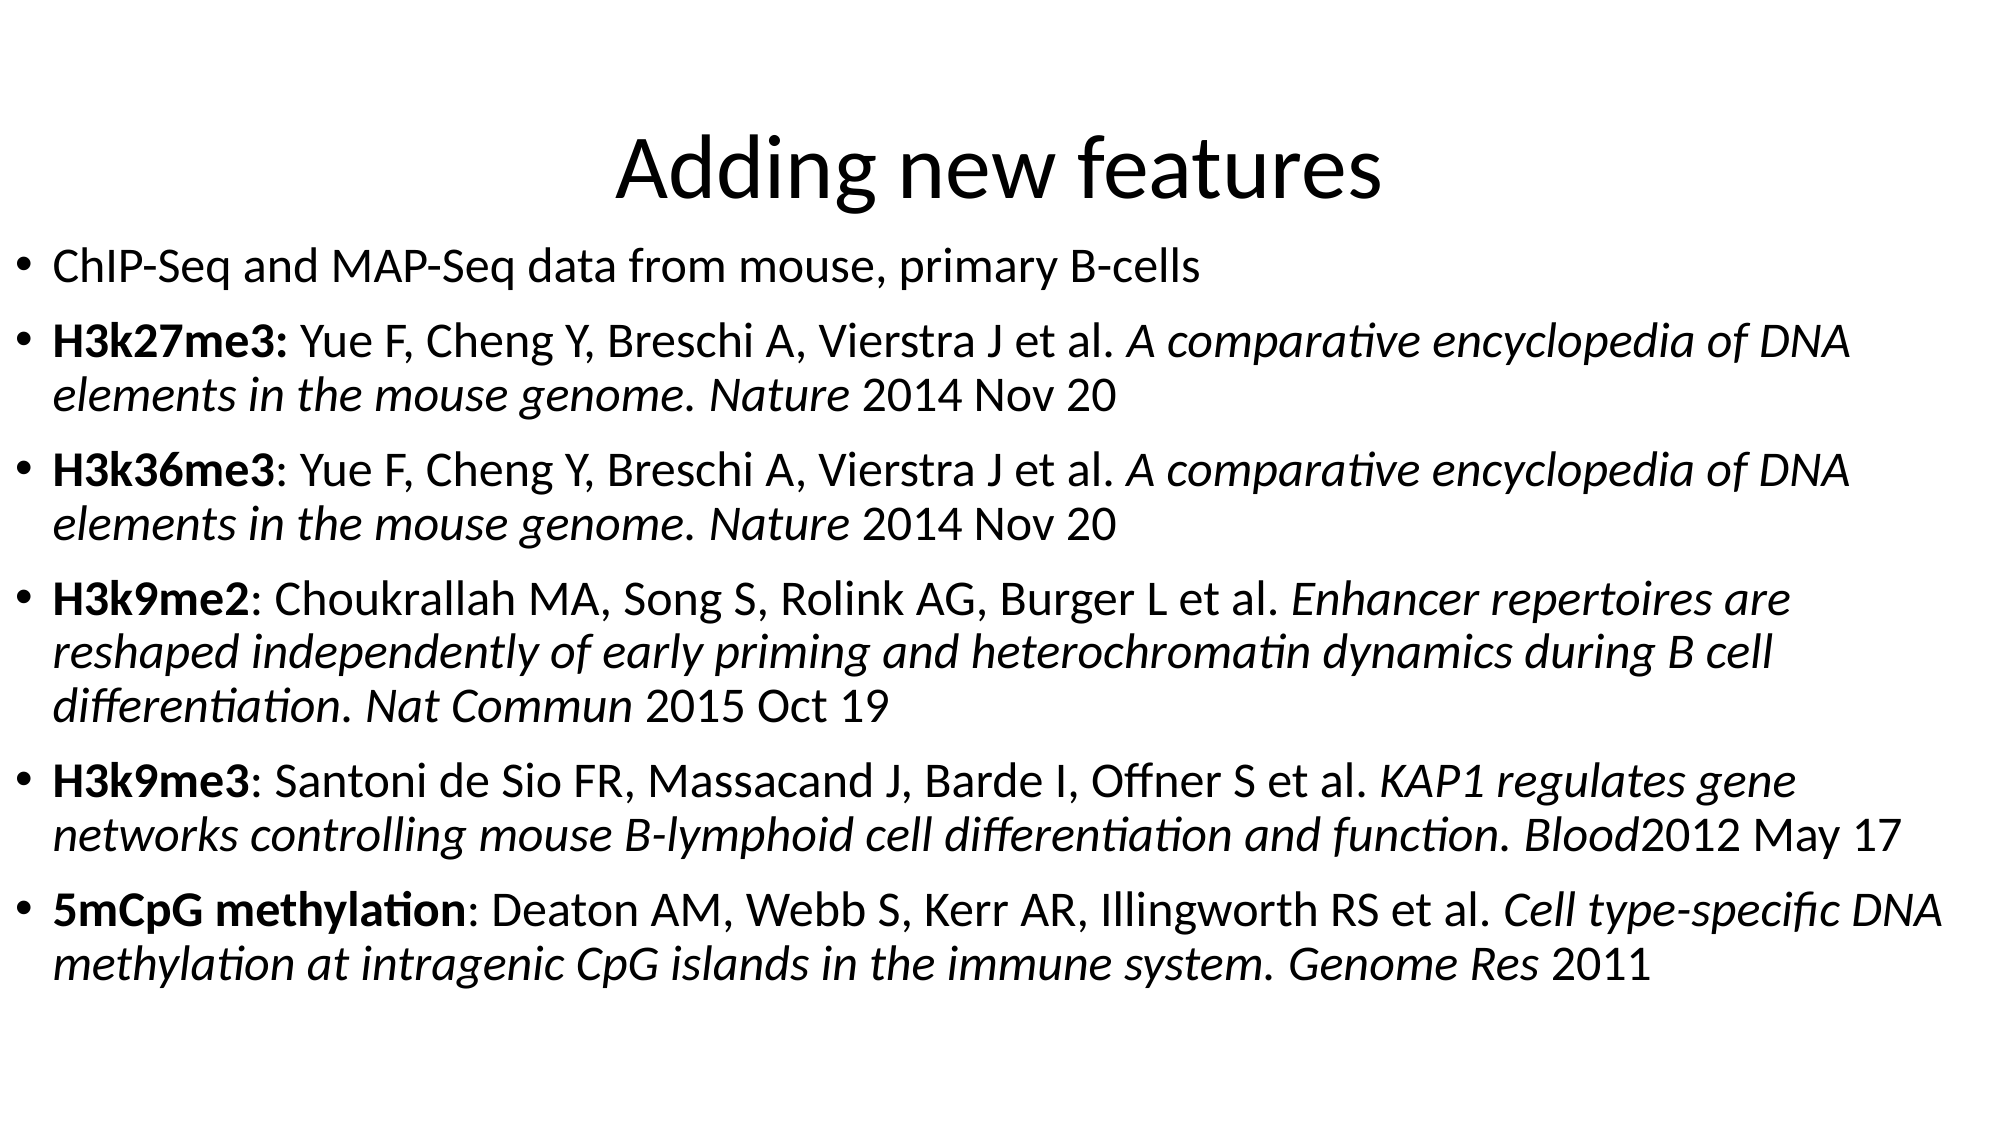

# Adding new features
ChIP-Seq and MAP-Seq data from mouse, primary B-cells
H3k27me3: Yue F, Cheng Y, Breschi A, Vierstra J et al. A comparative encyclopedia of DNA elements in the mouse genome. Nature 2014 Nov 20
H3k36me3: Yue F, Cheng Y, Breschi A, Vierstra J et al. A comparative encyclopedia of DNA elements in the mouse genome. Nature 2014 Nov 20
H3k9me2: Choukrallah MA, Song S, Rolink AG, Burger L et al. Enhancer repertoires are reshaped independently of early priming and heterochromatin dynamics during B cell differentiation. Nat Commun 2015 Oct 19
H3k9me3: Santoni de Sio FR, Massacand J, Barde I, Offner S et al. KAP1 regulates gene networks controlling mouse B-lymphoid cell differentiation and function. Blood2012 May 17
5mCpG methylation: Deaton AM, Webb S, Kerr AR, Illingworth RS et al. Cell type-specific DNA methylation at intragenic CpG islands in the immune system. Genome Res 2011